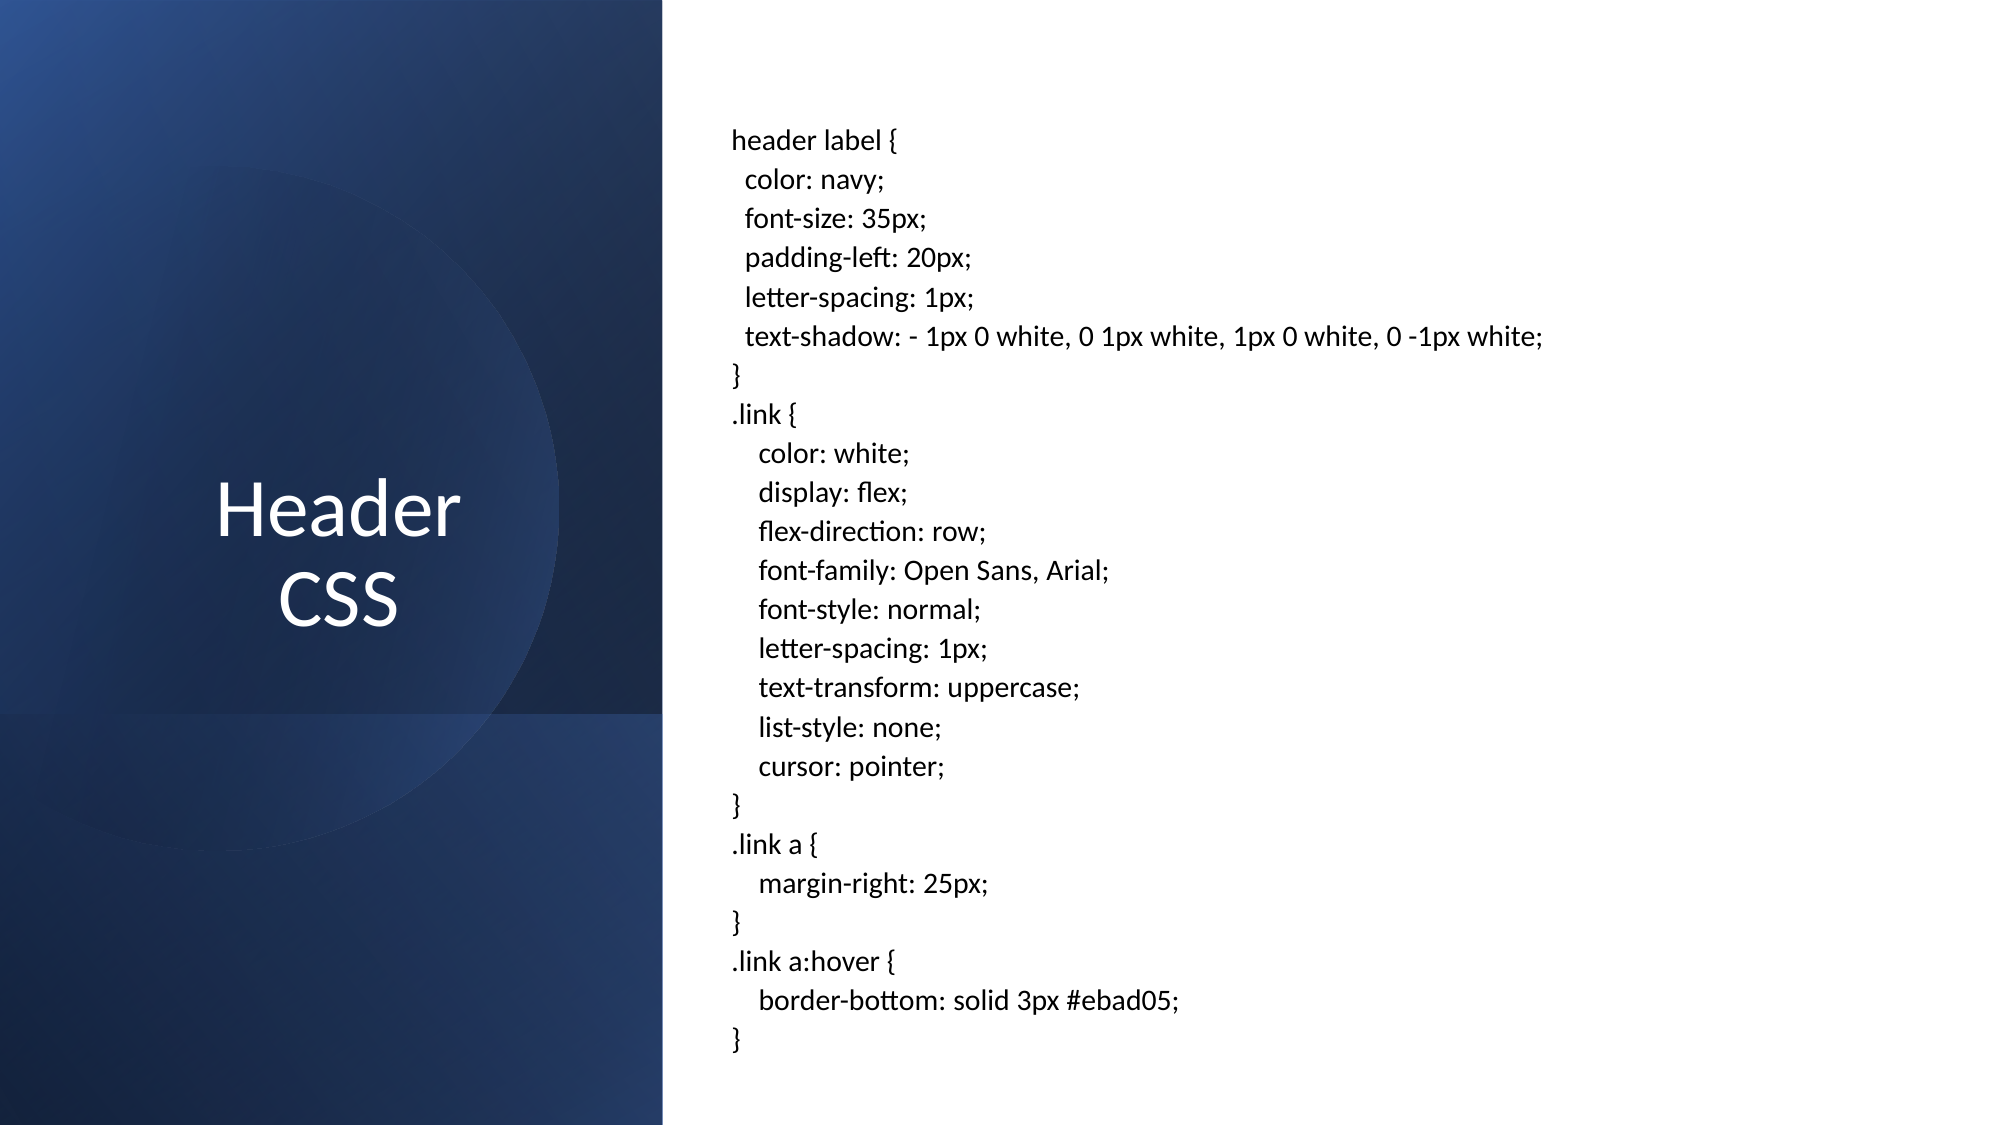

# Header CSS
header label {
  color: navy;
  font-size: 35px;
  padding-left: 20px;
  letter-spacing: 1px;
  text-shadow: - 1px 0 white, 0 1px white, 1px 0 white, 0 -1px white;
}
.link {
    color: white;
    display: flex;
    flex-direction: row;
    font-family: Open Sans, Arial;
    font-style: normal;
    letter-spacing: 1px;
    text-transform: uppercase;
    list-style: none;
    cursor: pointer;
}
.link a {
    margin-right: 25px;
}
.link a:hover {
    border-bottom: solid 3px #ebad05;
}